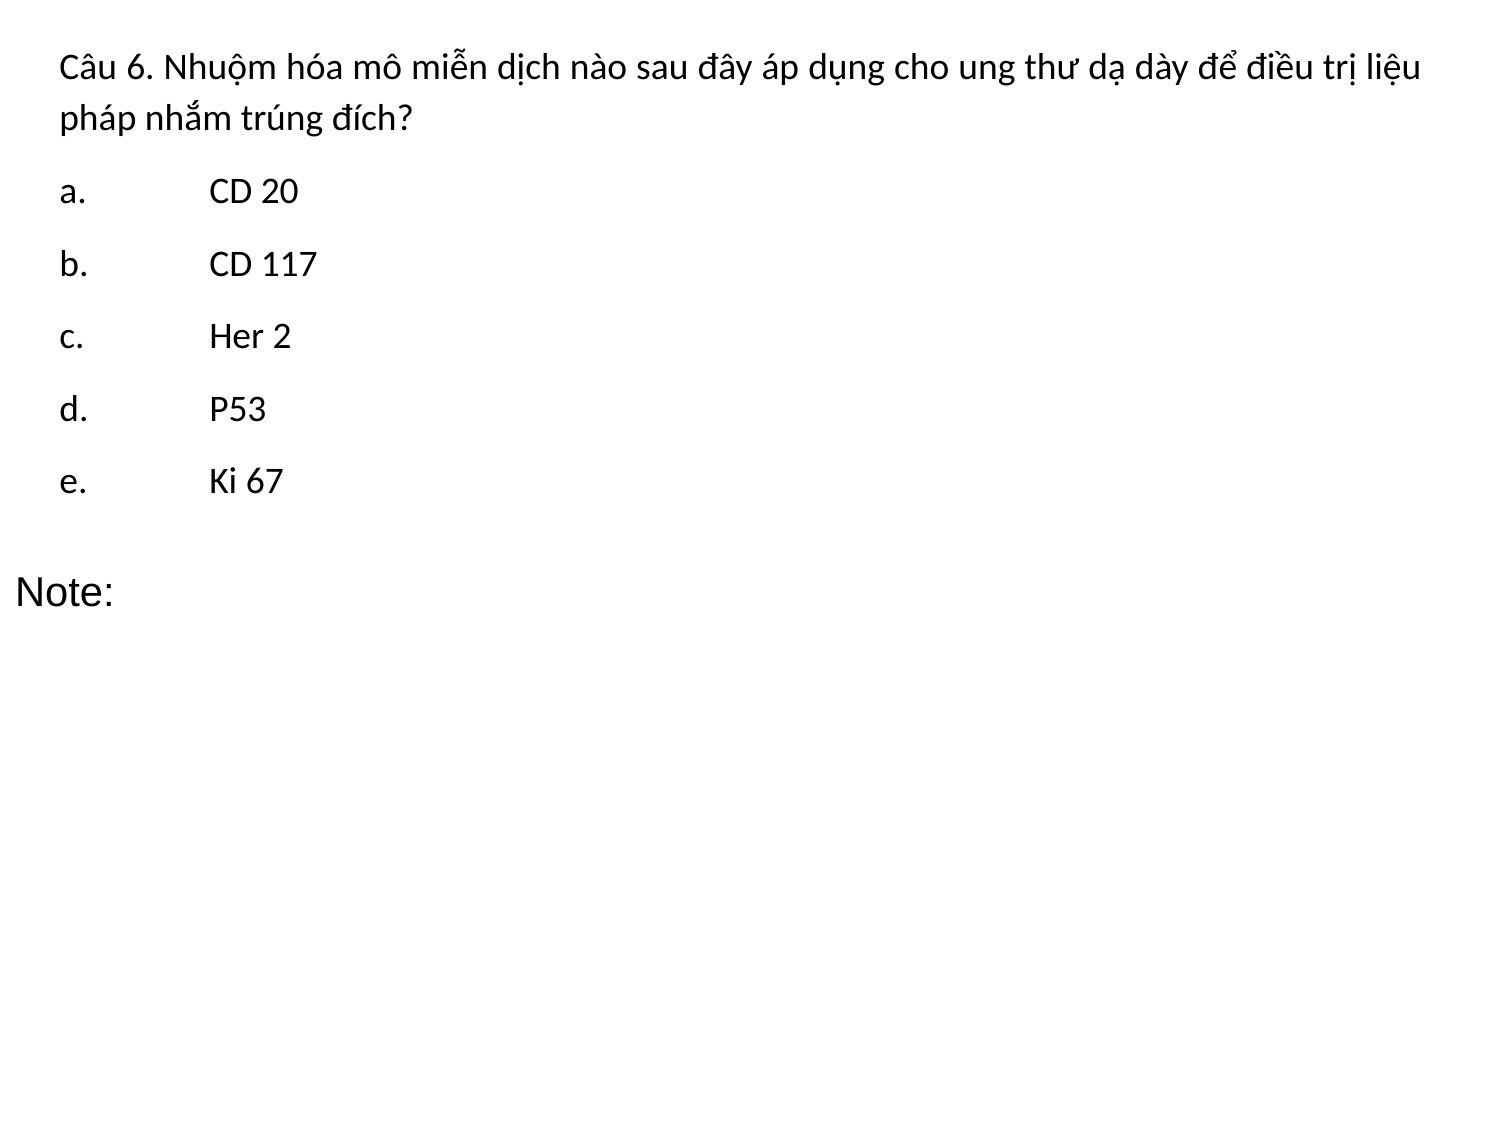

Câu 6. Nhuộm hóa mô miễn dịch nào sau đây áp dụng cho ung thư dạ dày để điều trị liệu pháp nhắm trúng đích?
a.	CD 20
b.	CD 117
c.	Her 2
d.	P53
e.	Ki 67
Note: